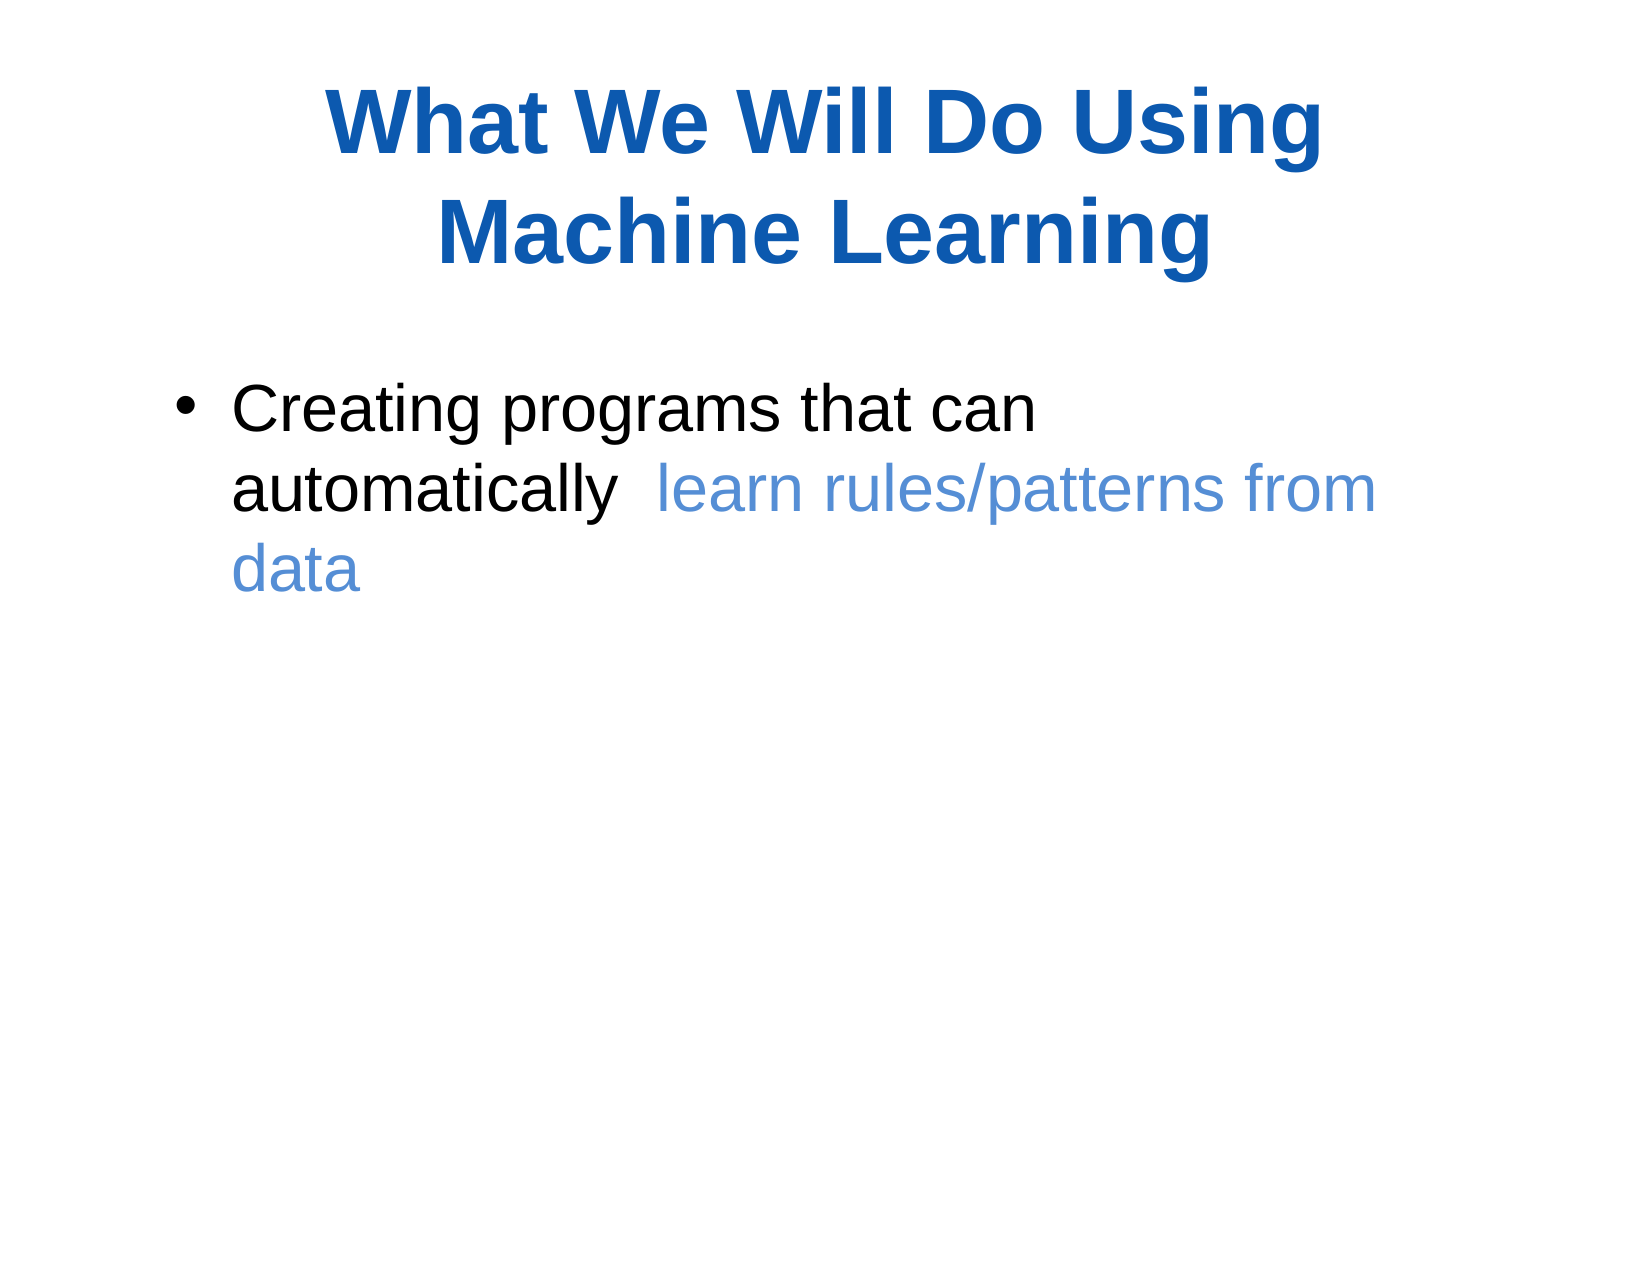

# What We Will Do Using Machine Learning
Creating programs that can automatically  learn rules/patterns from data